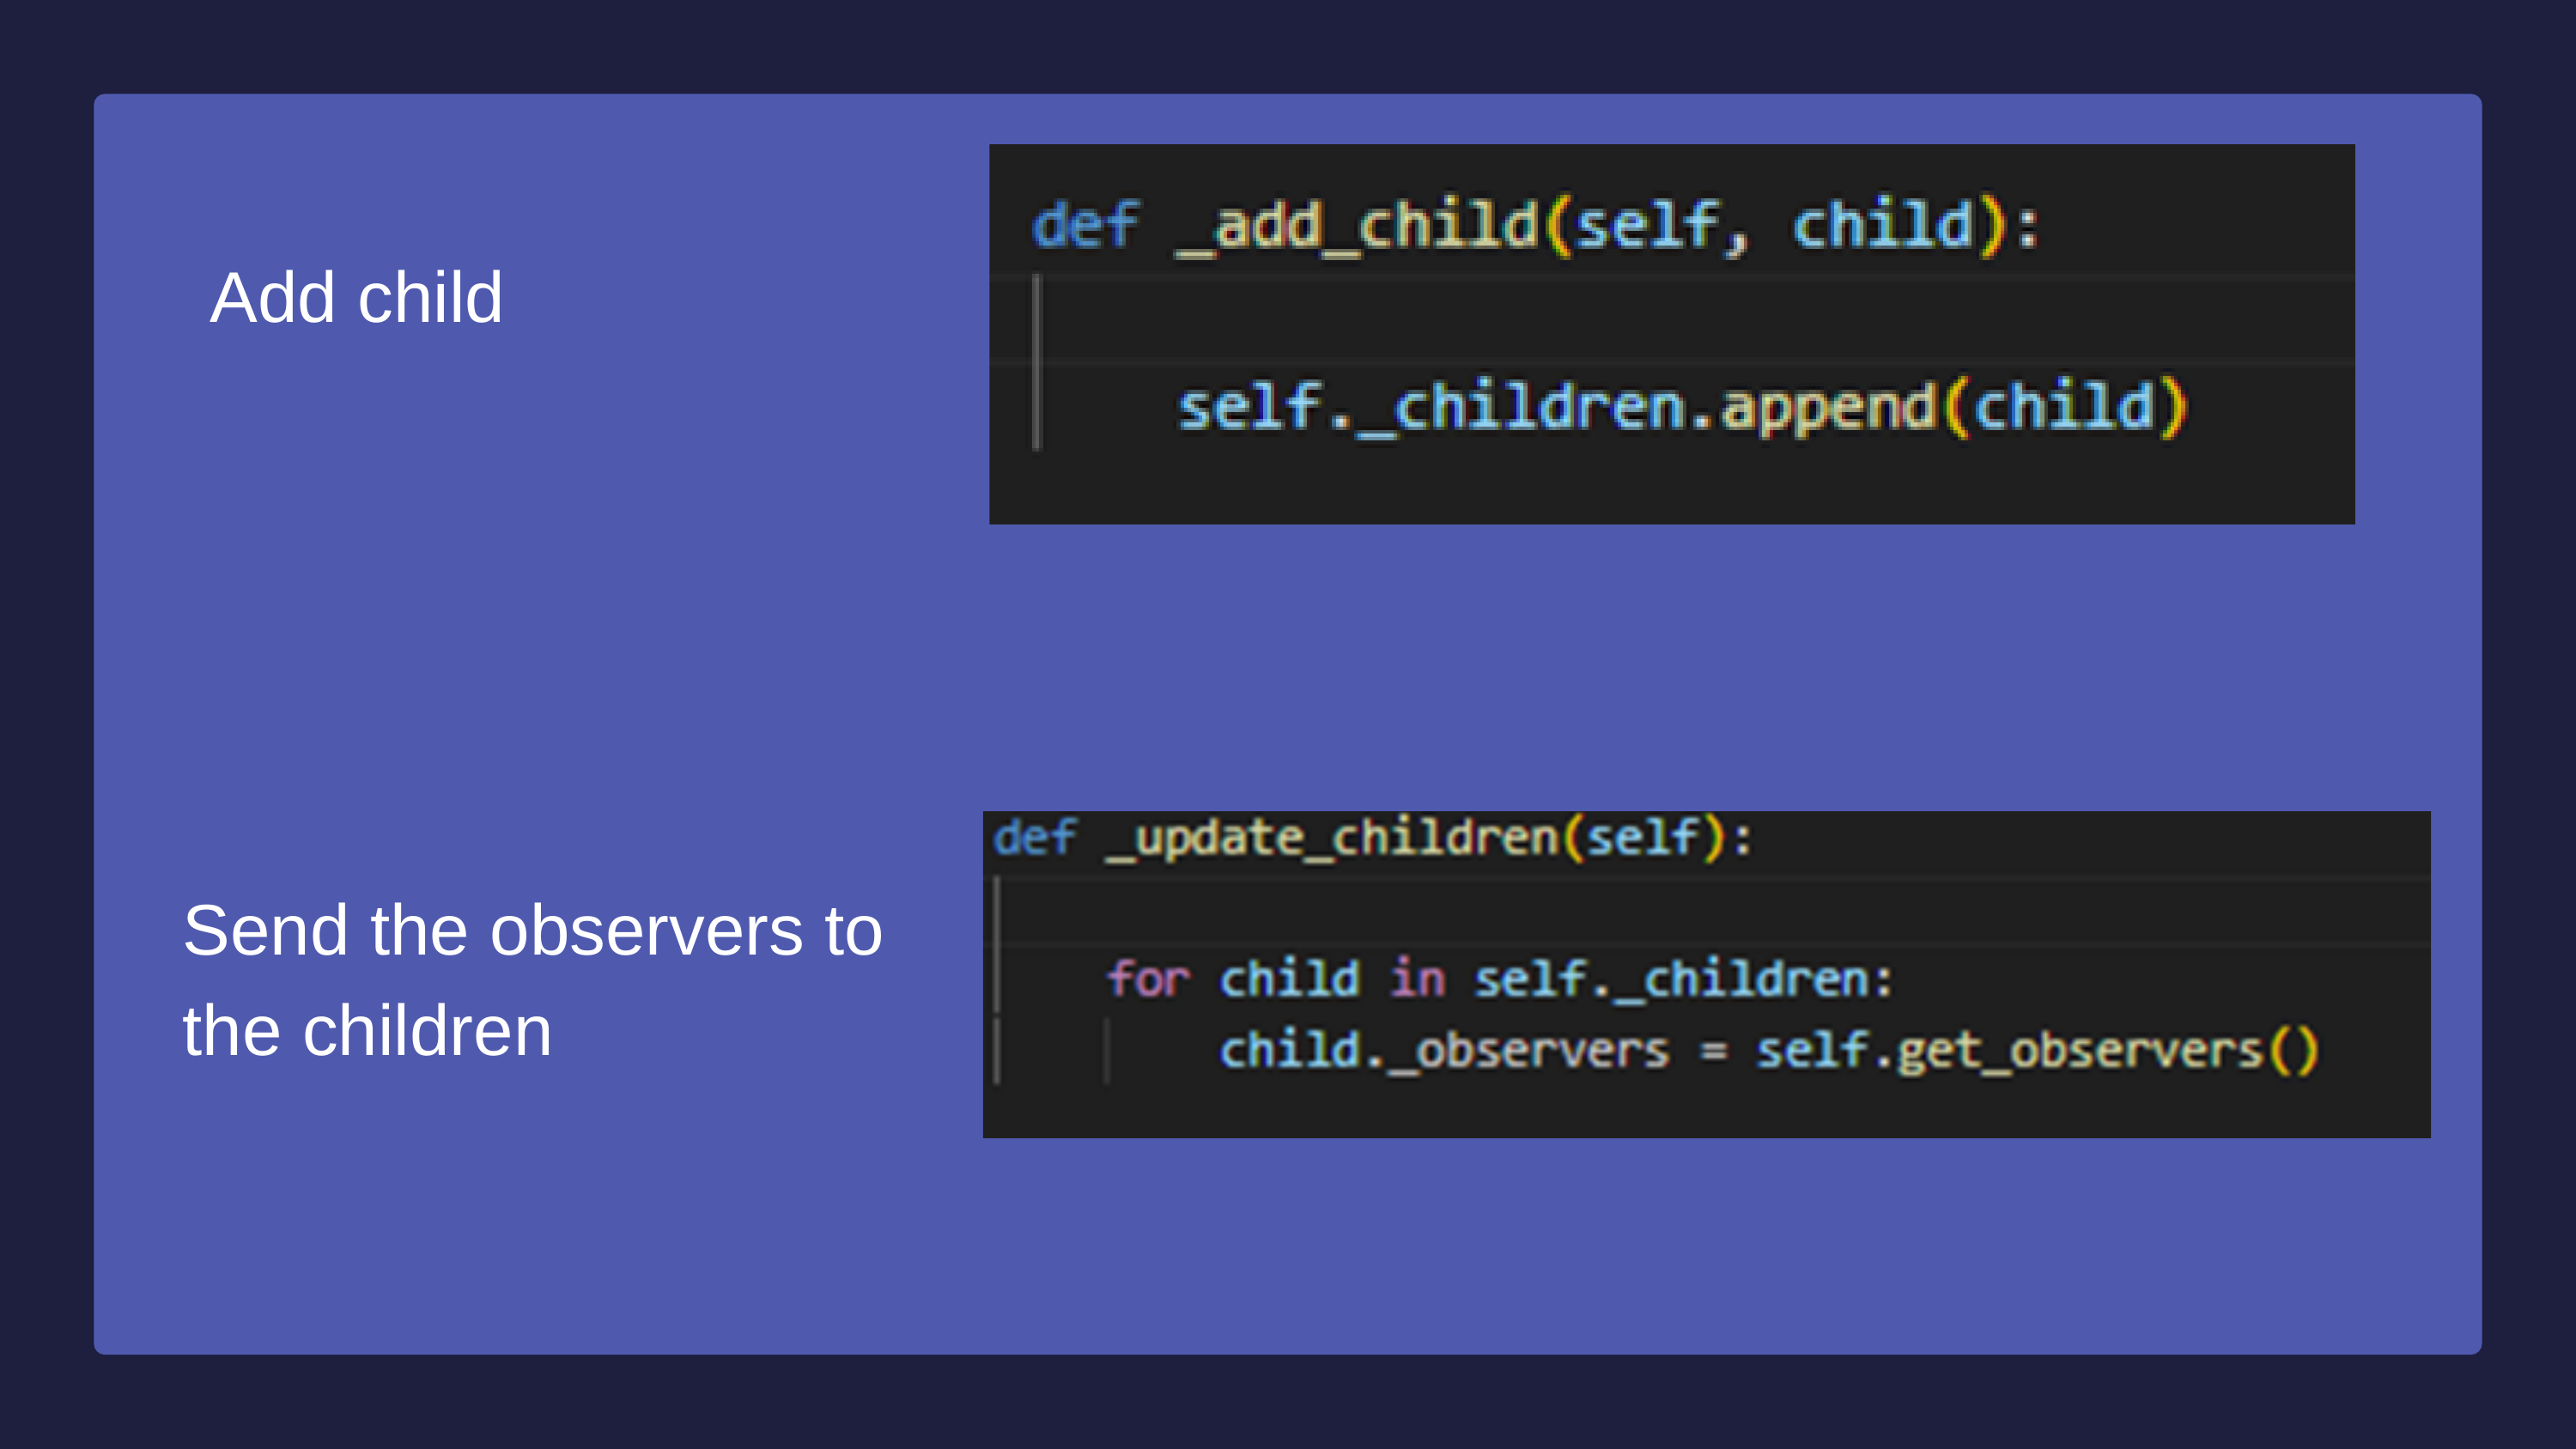

Add child

Send the observers to the children